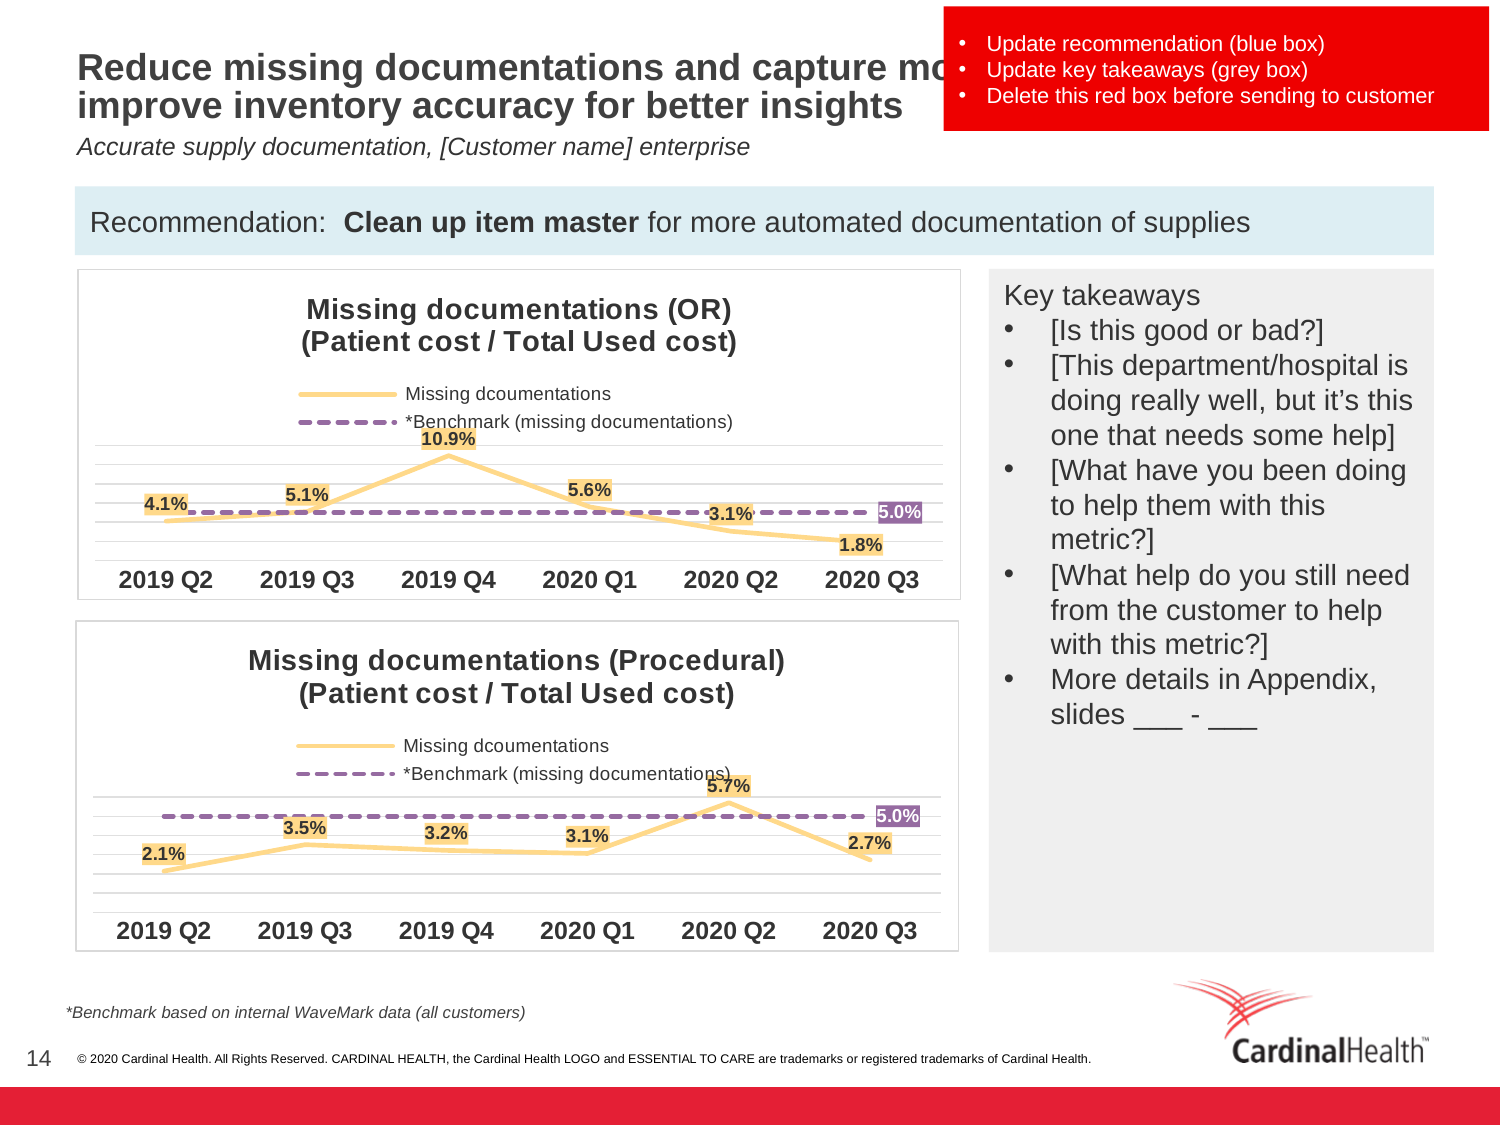

Update recommendation (blue box)
Update key takeaways (grey box)
Delete this red box before sending to customer
Reduce missing documentations and capture more potential revenue, improve inventory accuracy for better insights
Accurate supply documentation, [Customer name] enterprise
Recommendation:  Clean up item master for more automated documentation of supplies

### Chart: Missing documentations (OR)
(Patient cost / Total Used cost)

| Category |  Missing dcoumentations  |  *Benchmark (missing documentations)  |
|---|---|---|
| 2019 Q2 | 0.04106456313437111 | 0.05 |
| 2019 Q3 | 0.051144521342153866 | 0.05 |
| 2019 Q4 | 0.10939237156358035 | 0.05 |
| 2020 Q1 | 0.0559731841773614 | 0.05 |
| 2020 Q2 | 0.030570871595786 | 0.05 |
| 2020 Q3 | 0.018323185747616356 | 0.05 |
Key takeaways
[Is this good or bad?]
[This department/hospital is doing really well, but it’s this one that needs some help]
[What have you been doing to help them with this metric?]
[What help do you still need from the customer to help with this metric?]
More details in Appendix, slides ___ - ___

### Chart: Missing documentations (Procedural)
(Patient cost / Total Used cost)

| Category |  Missing dcoumentations  |  *Benchmark (missing documentations)  |
|---|---|---|
| 2019 Q2 | 0.021458877111708123 | 0.05 |
| 2019 Q3 | 0.03525108766197441 | 0.05 |
| 2019 Q4 | 0.03222804033659102 | 0.05 |
| 2020 Q1 | 0.030656437637559292 | 0.05 |
| 2020 Q2 | 0.05707125744077271 | 0.05 |
| 2020 Q3 | 0.027257431135237317 | 0.05 |
*Benchmark based on internal WaveMark data (all customers)